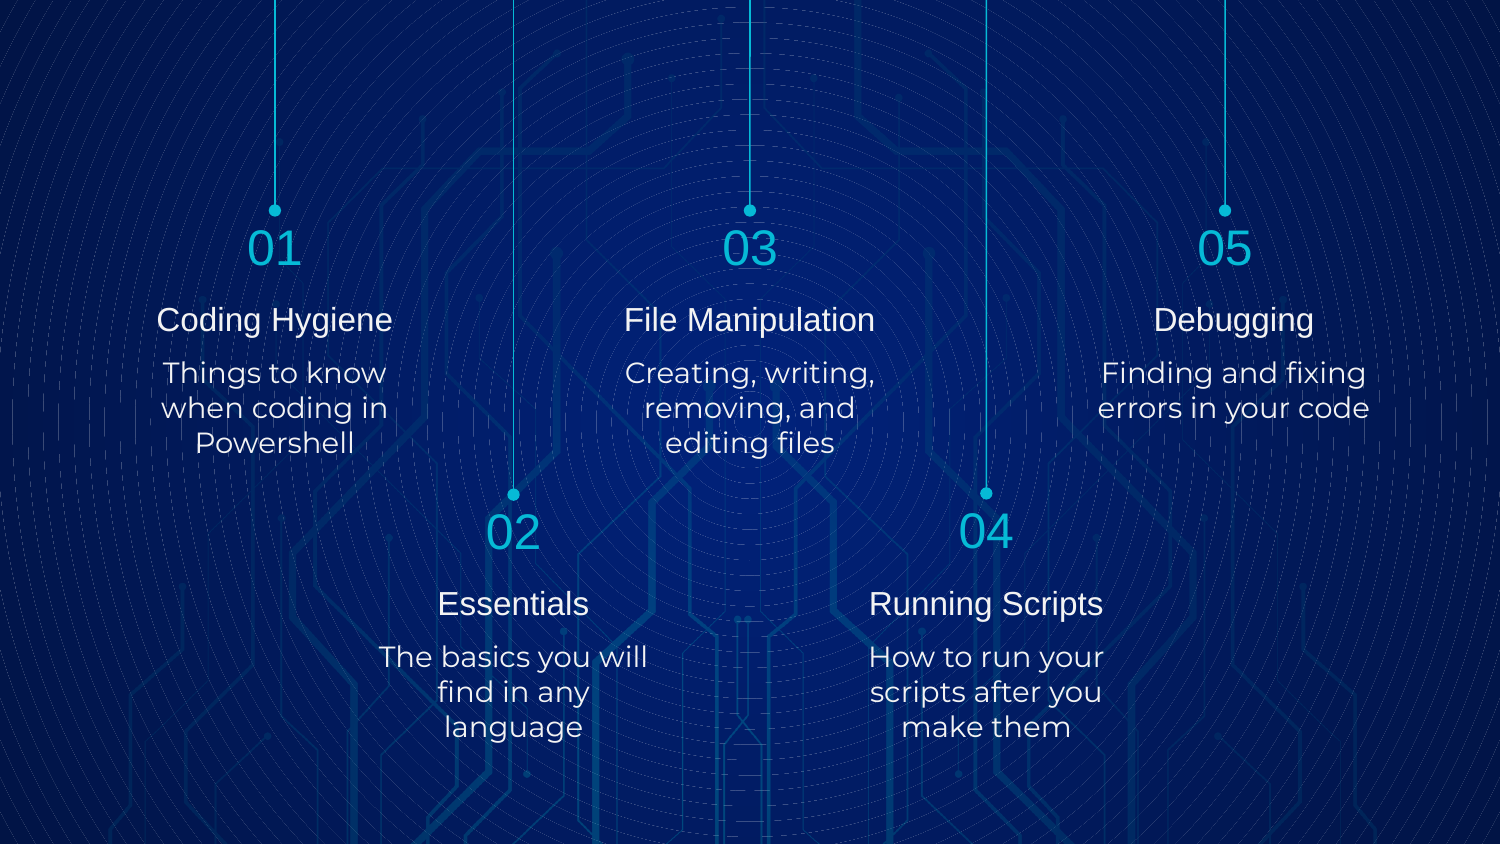

01
03
05
# Coding Hygiene
File Manipulation
Debugging
Things to know when coding in Powershell
Creating, writing, removing, and editing files
Finding and fixing errors in your code
04
02
Essentials
Running Scripts
The basics you will find in any language
How to run your scripts after you make them